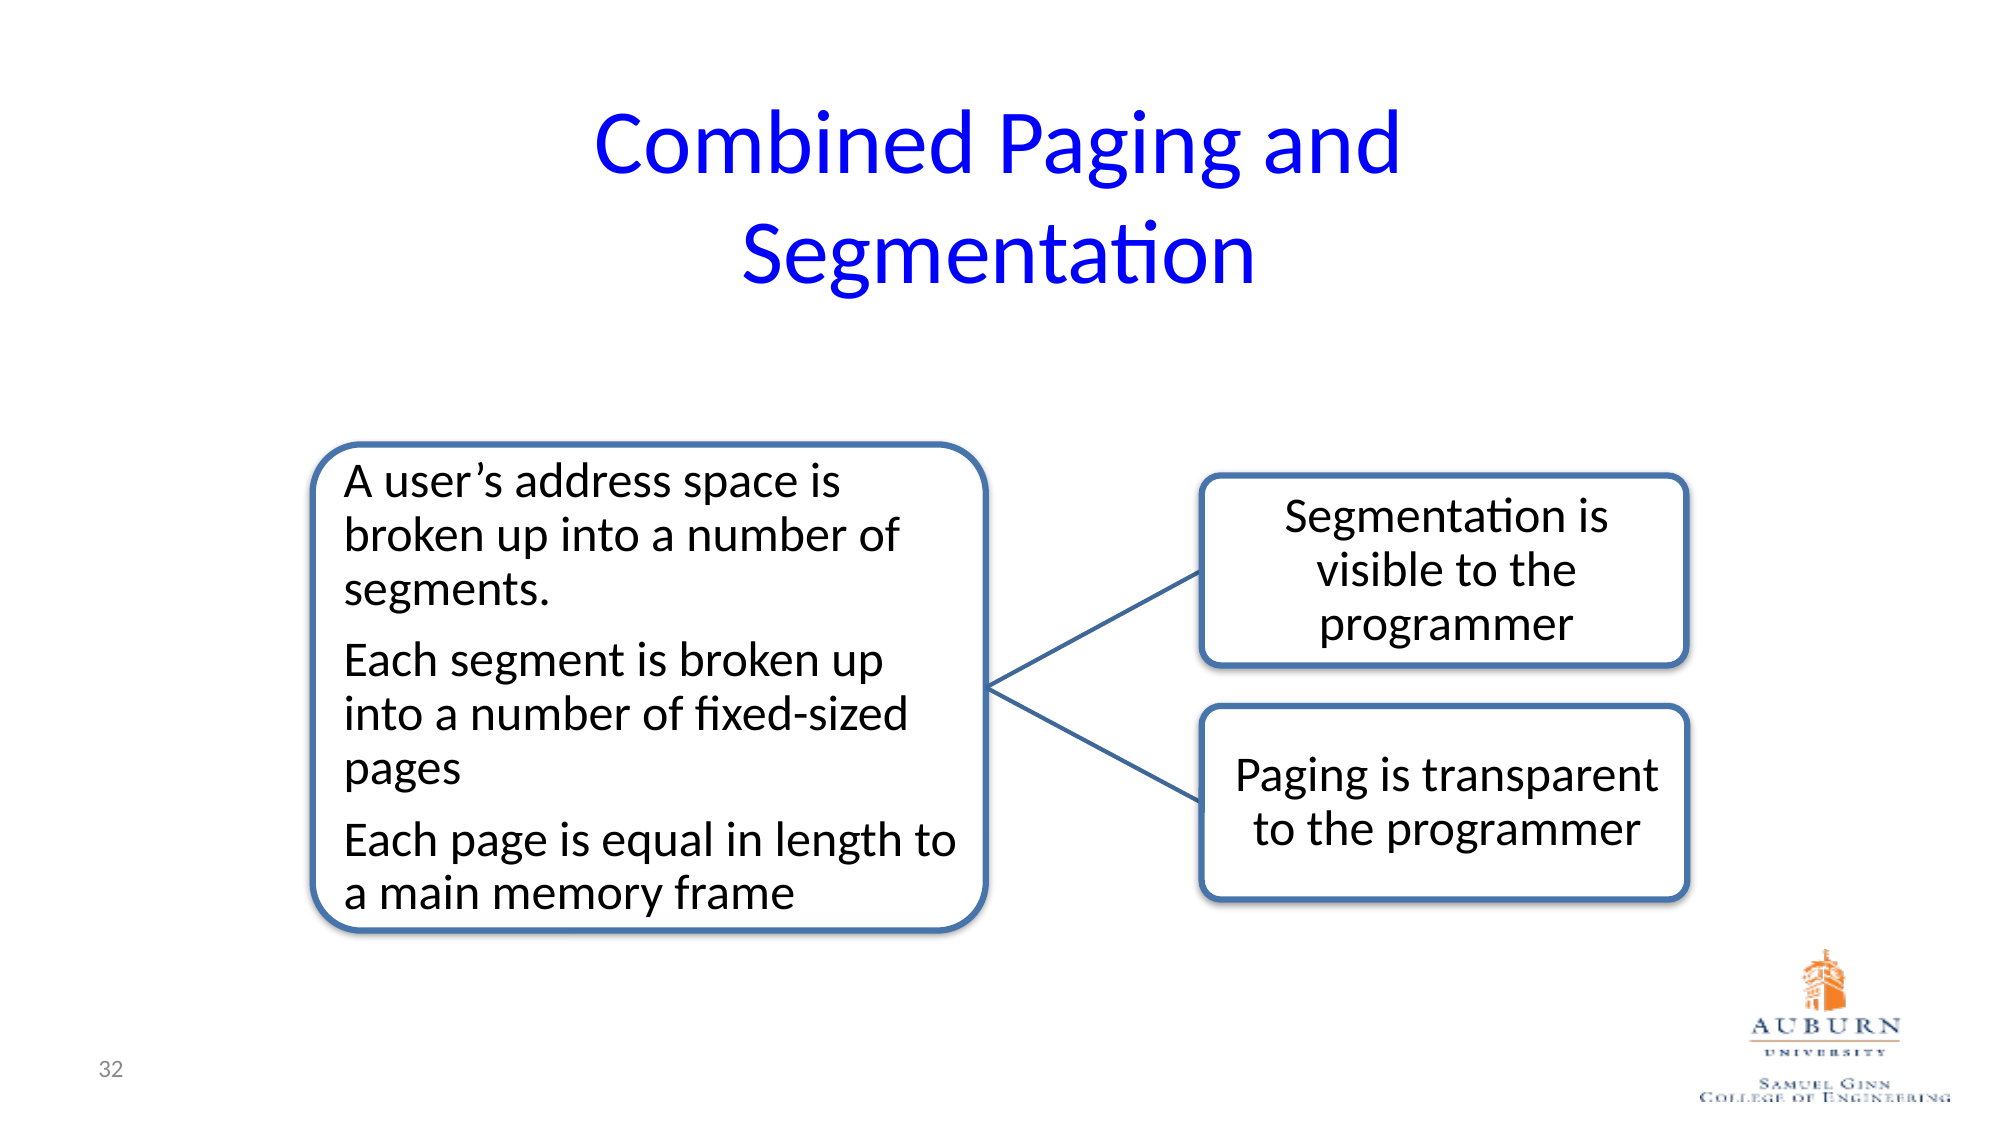

# Combined Paging and Segmentation
A user’s address space is broken up into a number of segments.
Each segment is broken up into a number of fixed-sized pages
Each page is equal in length to a main memory frame

Segmentation is visible to the programmer

Paging is transparent to the programmer
32